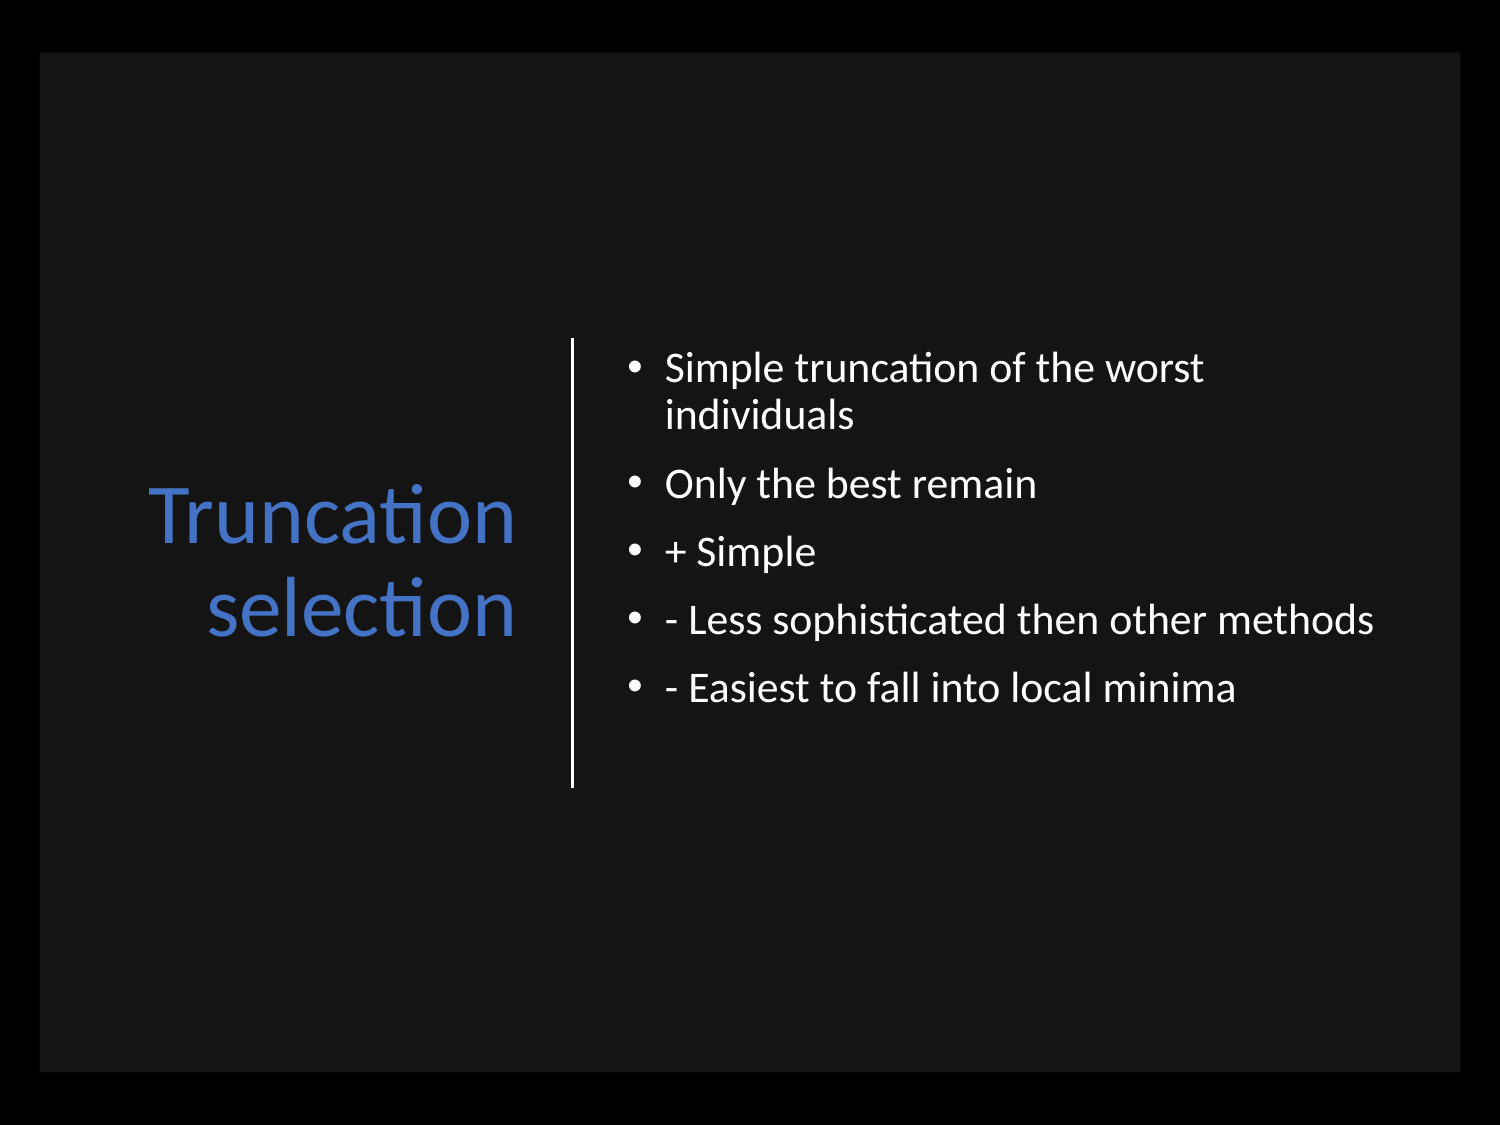

# Truncation selection
Simple truncation of the worst individuals
Only the best remain
+ Simple
- Less sophisticated then other methods
- Easiest to fall into local minima